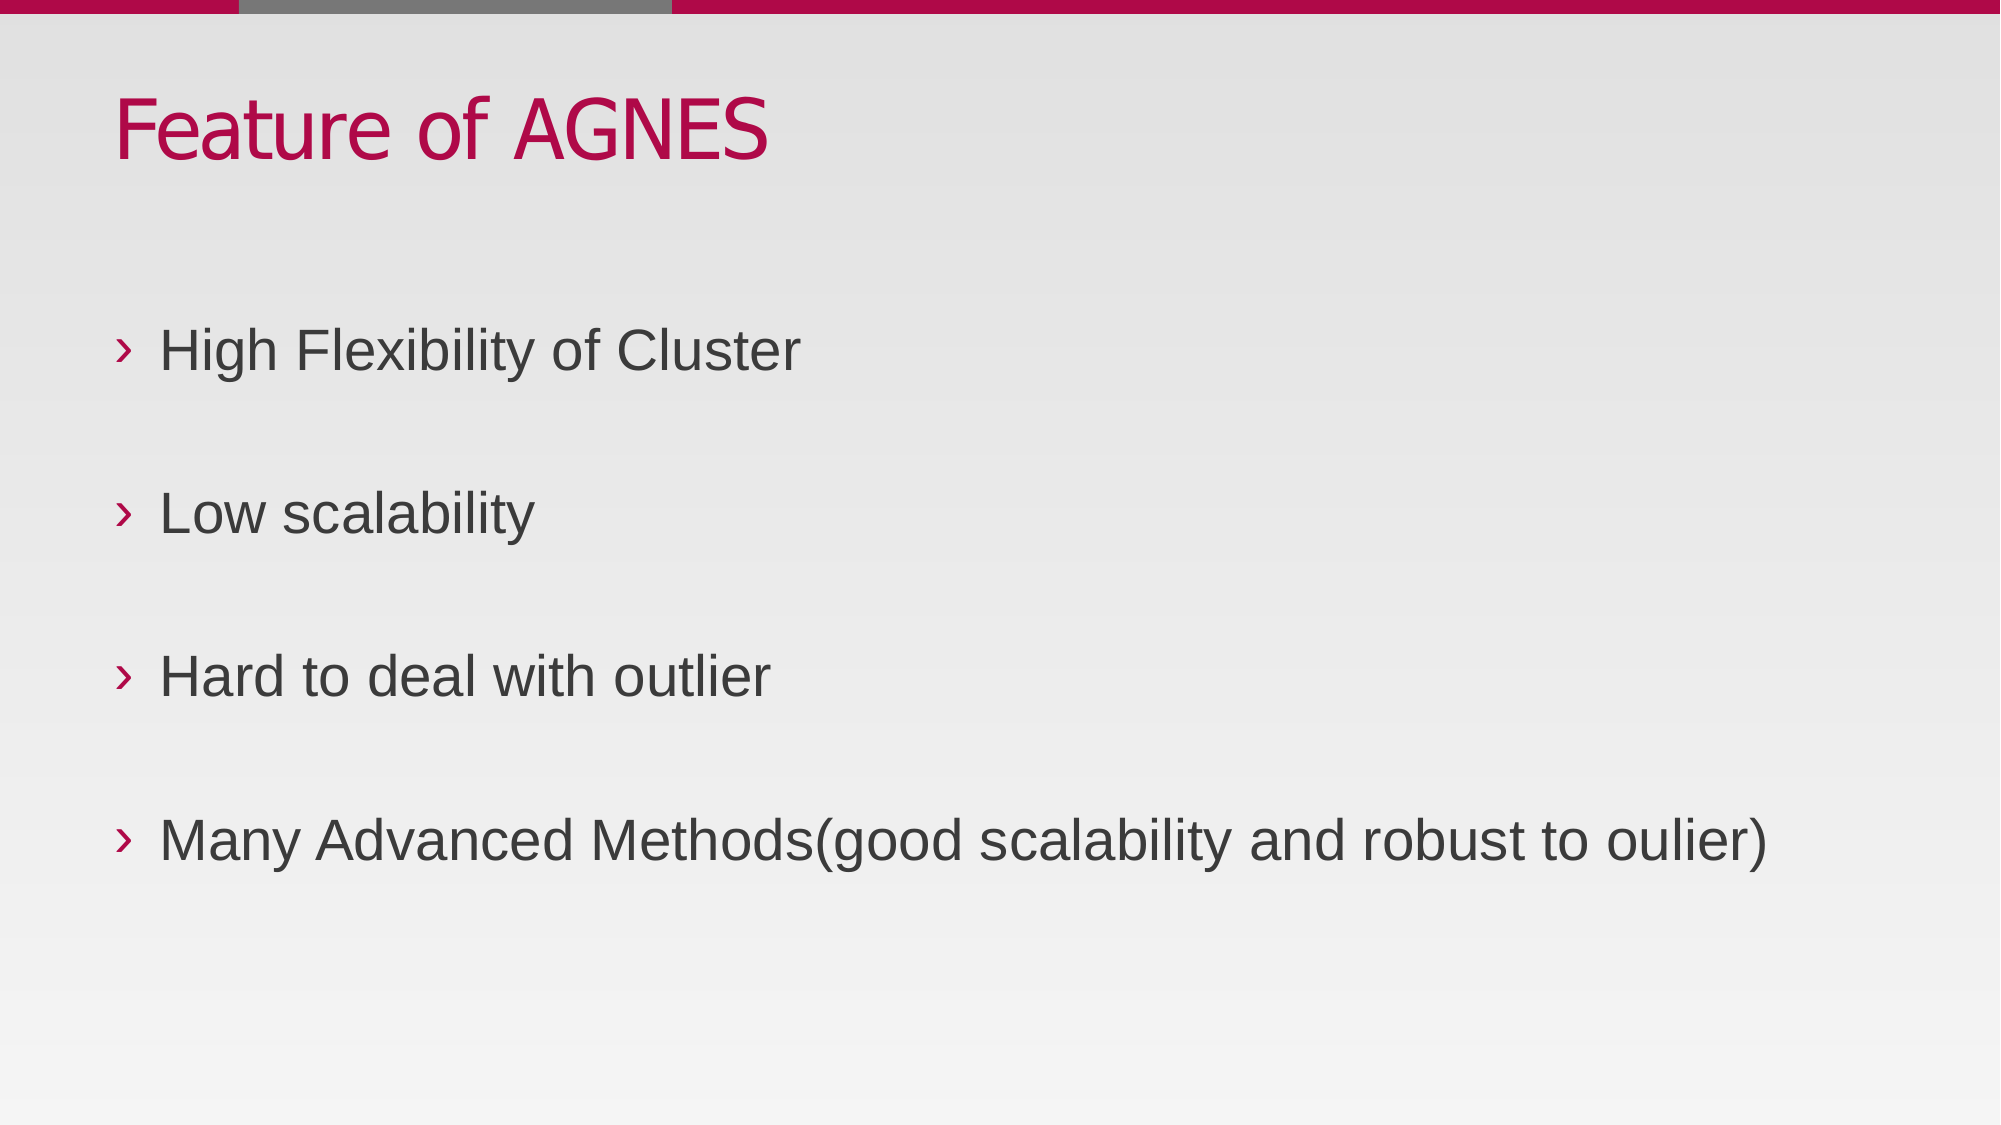

# Feature of AGNES

High Flexibility of Cluster

Low scalability

Hard to deal with outlier

Many Advanced Methods(good scalability and robust to oulier)